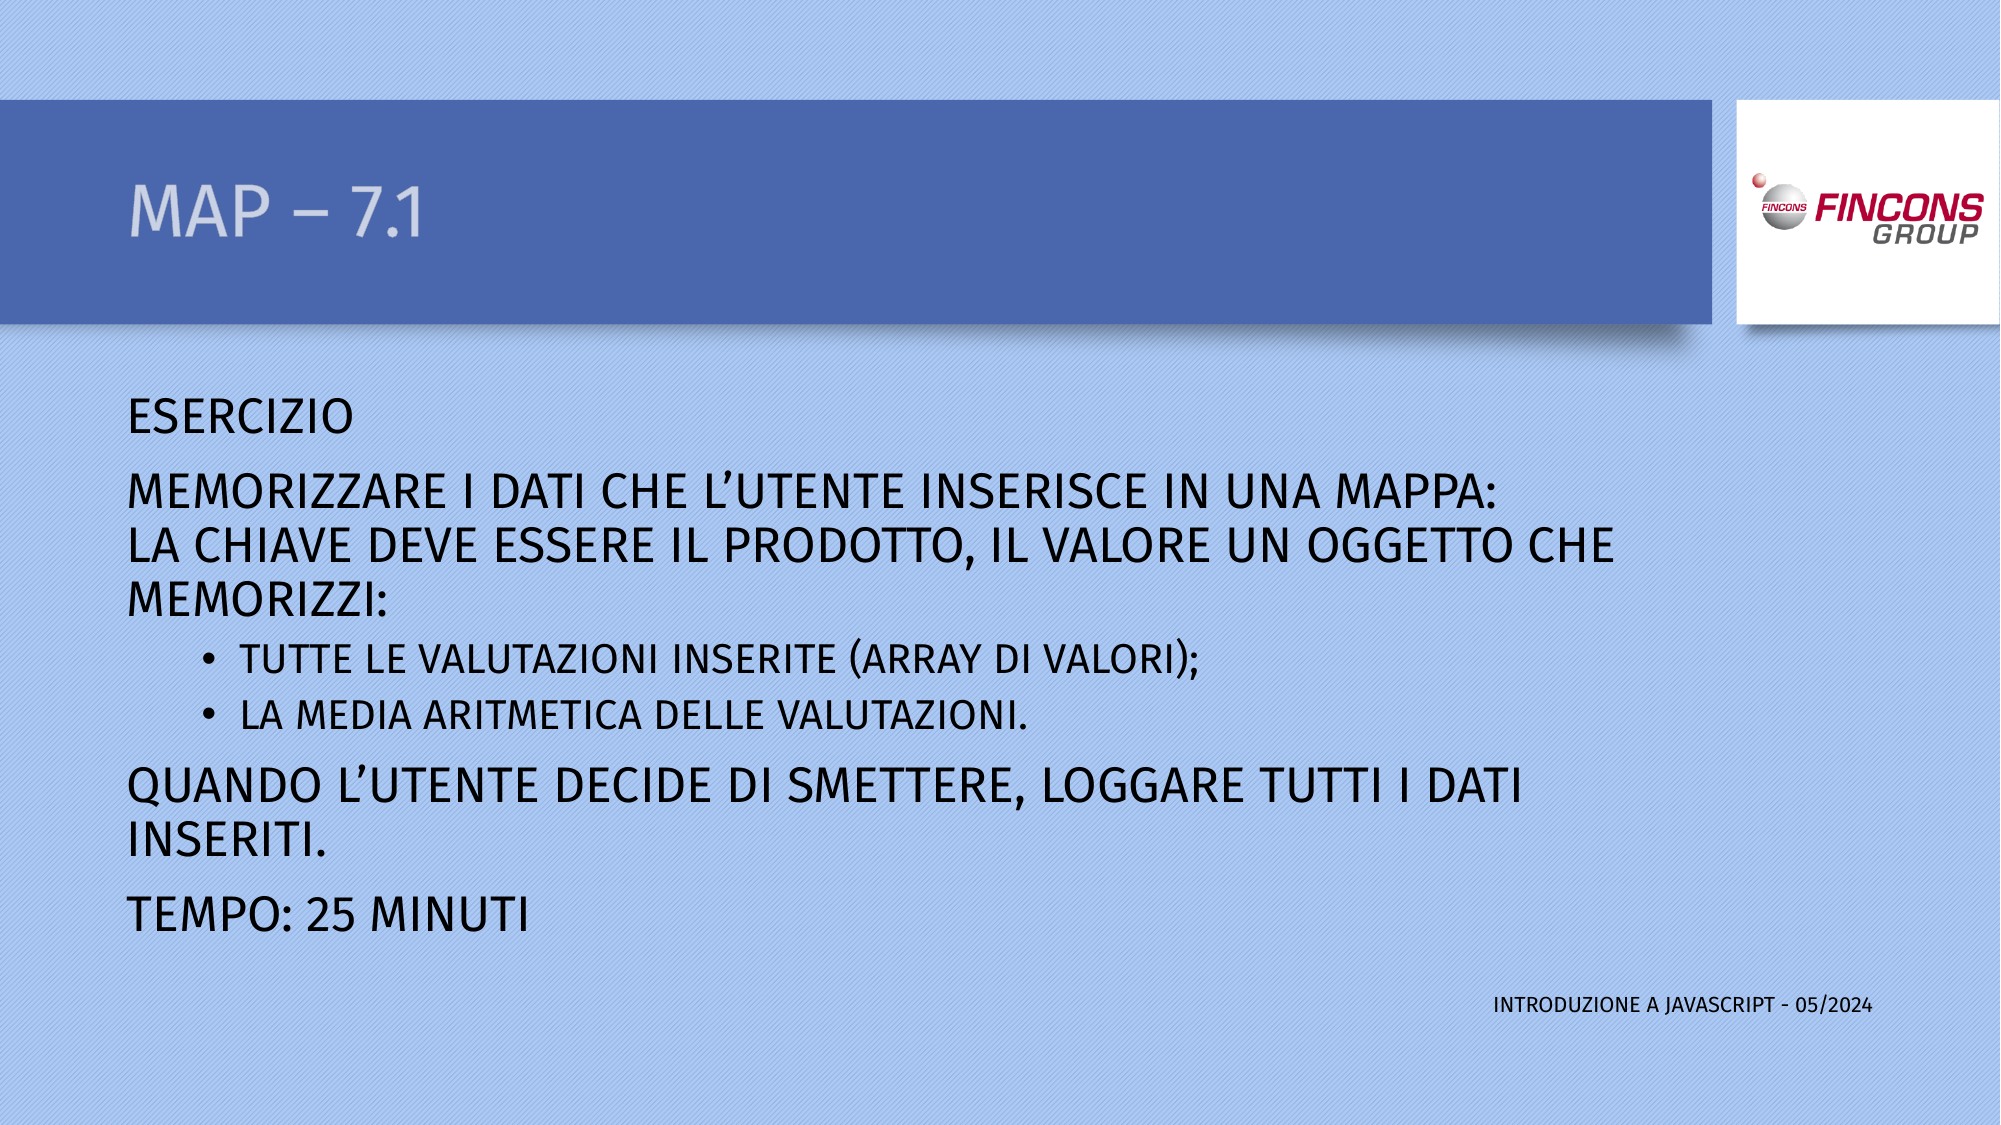

# MAP – 7.1
ESERCIZIO
MEMORIZZARE I DATI CHE L’UTENTE INSERISCE IN UNA MAPPA:
LA CHIAVE DEVE ESSERE IL PRODOTTO, IL VALORE UN OGGETTO CHE MEMORIZZI:
TUTTE LE VALUTAZIONI INSERITE (ARRAY DI VALORI);
LA MEDIA ARITMETICA DELLE VALUTAZIONI.
QUANDO L’UTENTE DECIDE DI SMETTERE, LOGGARE TUTTI I DATI INSERITI.
TEMPO: 25 MINUTI
INTRODUZIONE A JAVASCRIPT - 05/2024